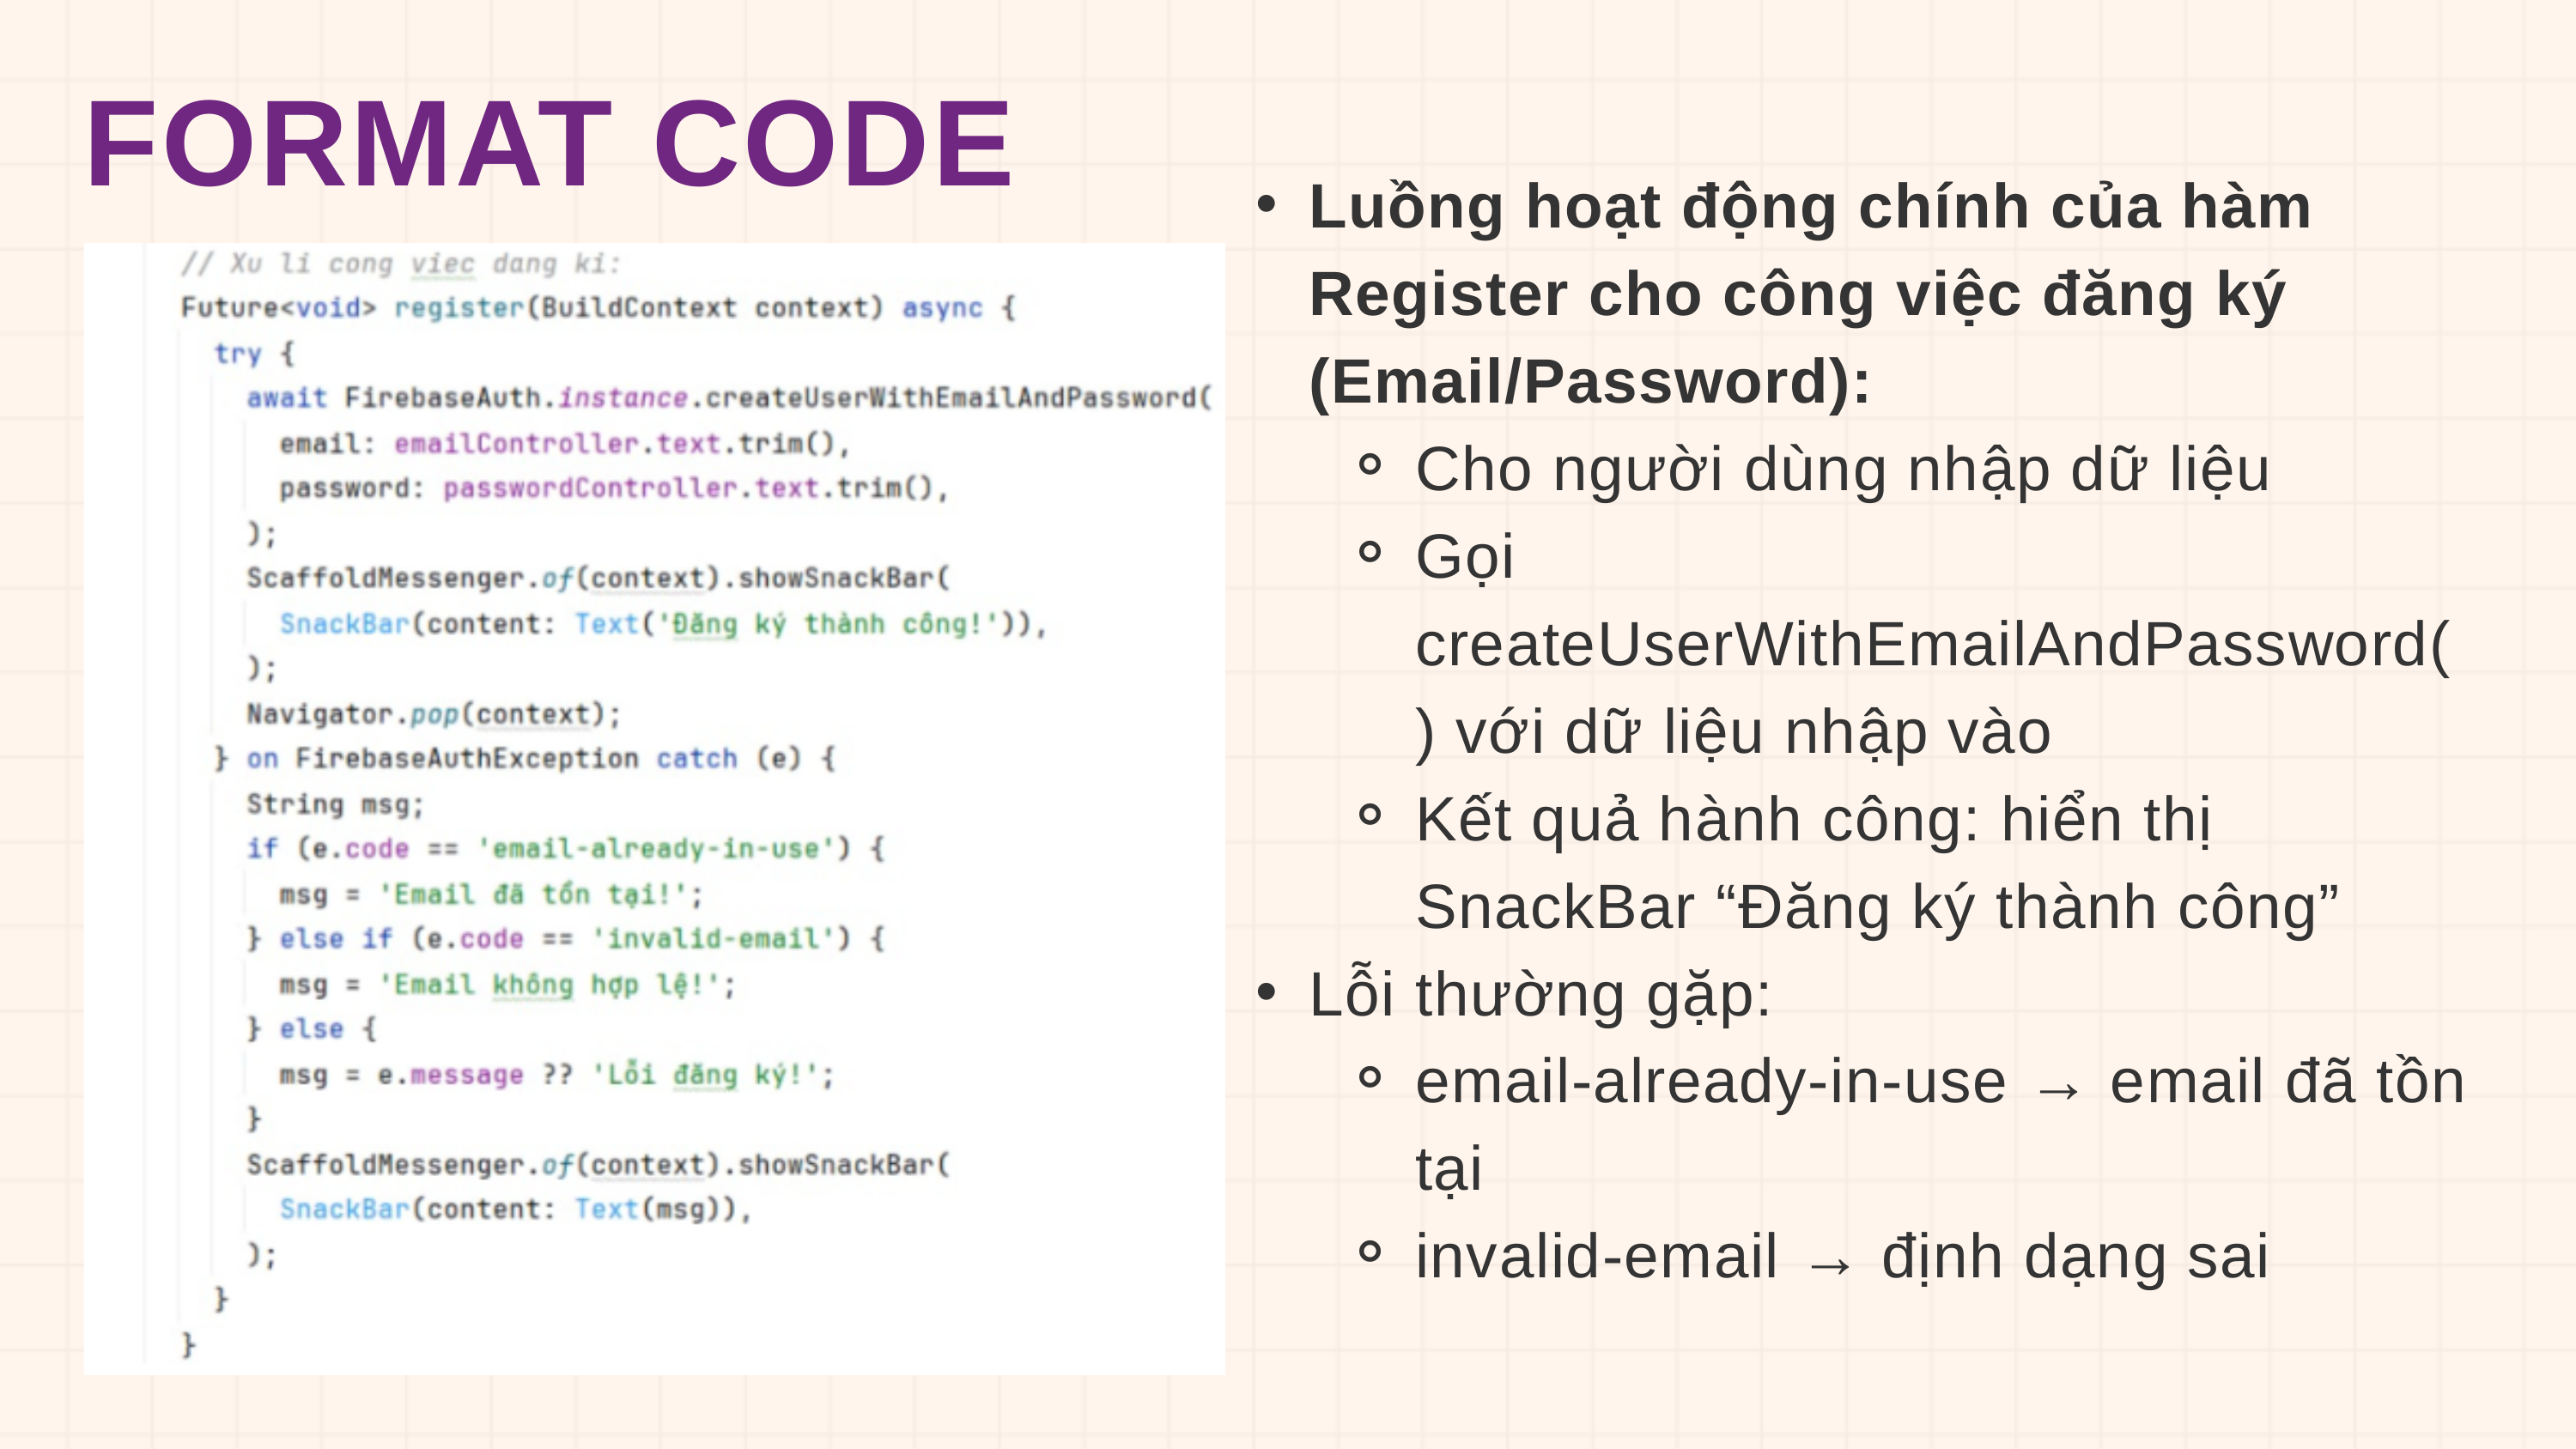

FORMAT CODE
Luồng hoạt động chính của hàm Register cho công việc đăng ký (Email/Password):
Cho người dùng nhập dữ liệu
Gọi createUserWithEmailAndPassword() với dữ liệu nhập vào
Kết quả hành công: hiển thị SnackBar “Đăng ký thành công”
Lỗi thường gặp:
email-already-in-use → email đã tồn tại
invalid-email → định dạng sai